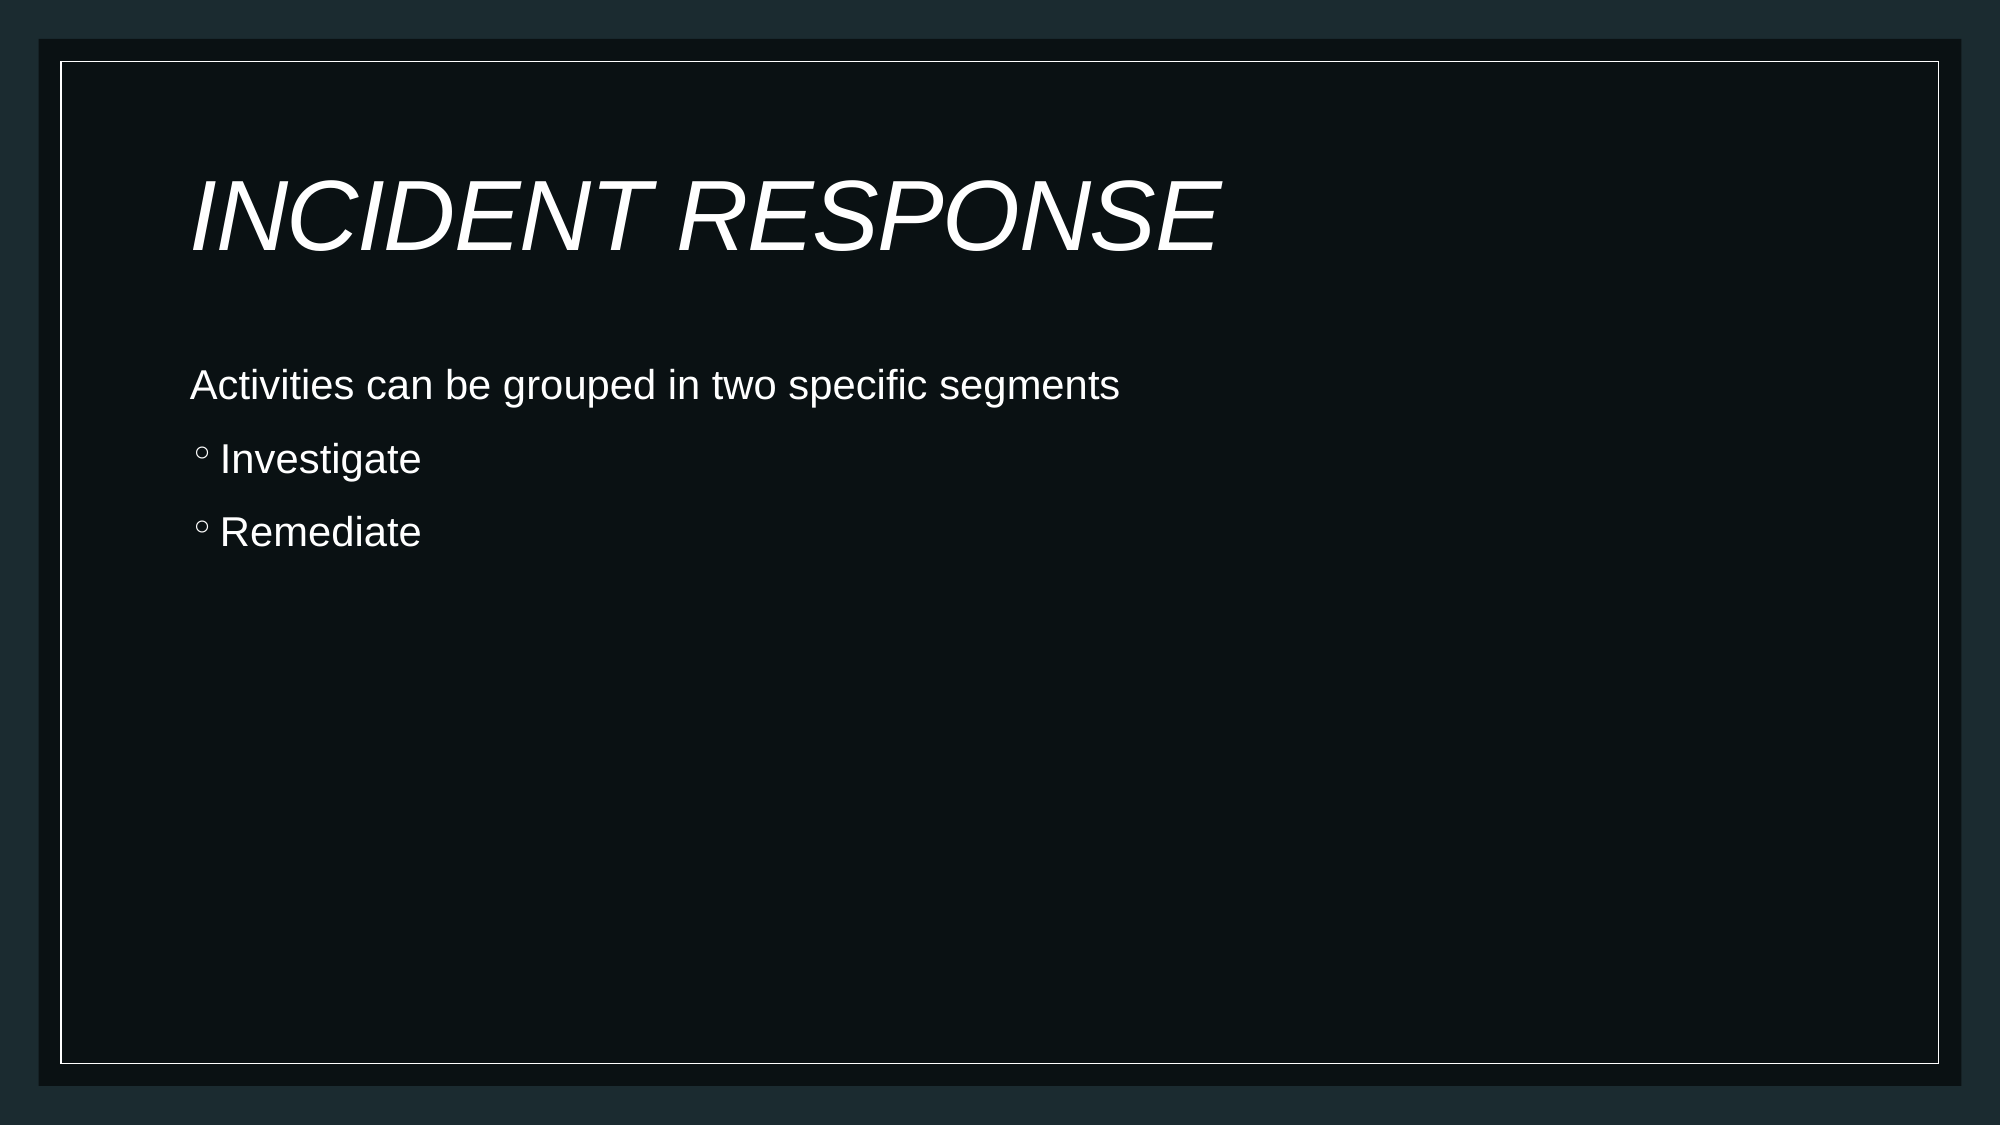

# INCIDENT RESPONSE
Activities can be grouped in two specific segments
Investigate
Remediate